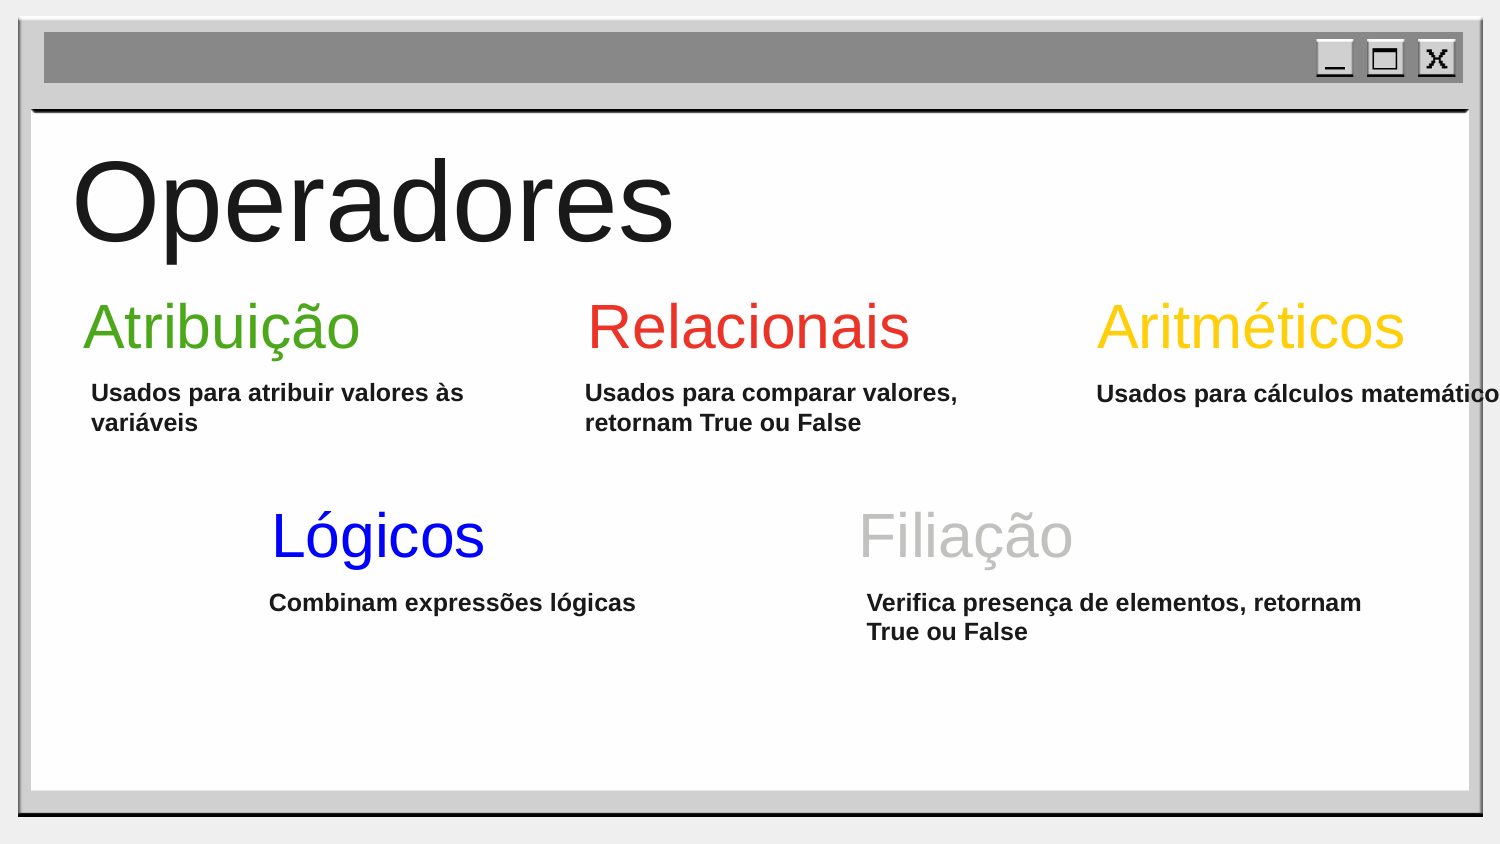

# Operadores

Atribuição
Relacionais
Aritméticos
Usados para atribuir valores às variáveis
Usados para comparar valores, retornam True ou False
Usados para cálculos matemáticos
Lógicos
Filiação
Verifica presença de elementos, retornam True ou False
Combinam expressões lógicas